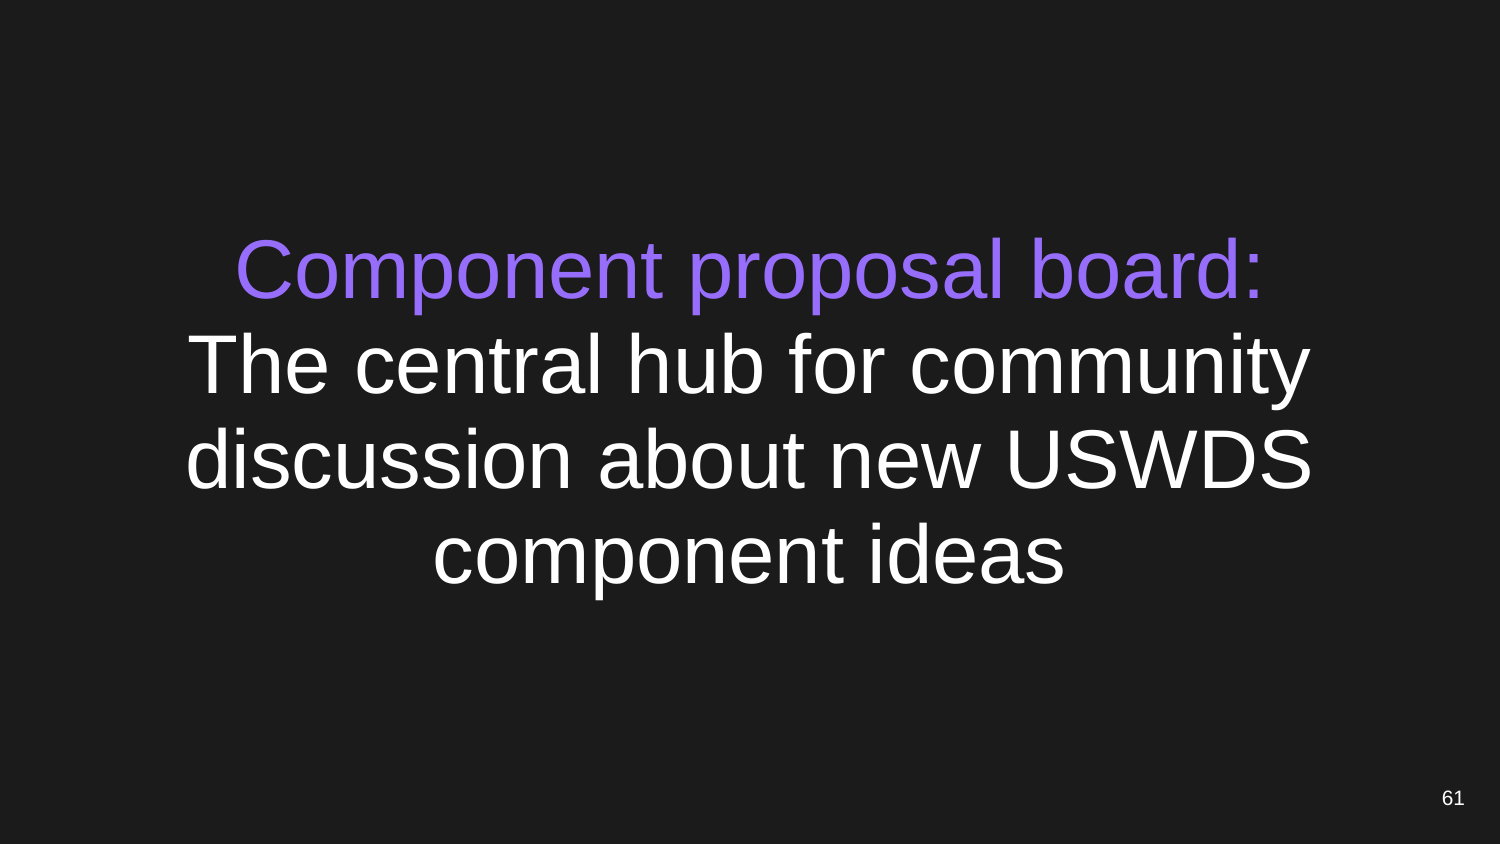

# Component proposal board: The central hub for community discussion about new USWDS component ideas
61